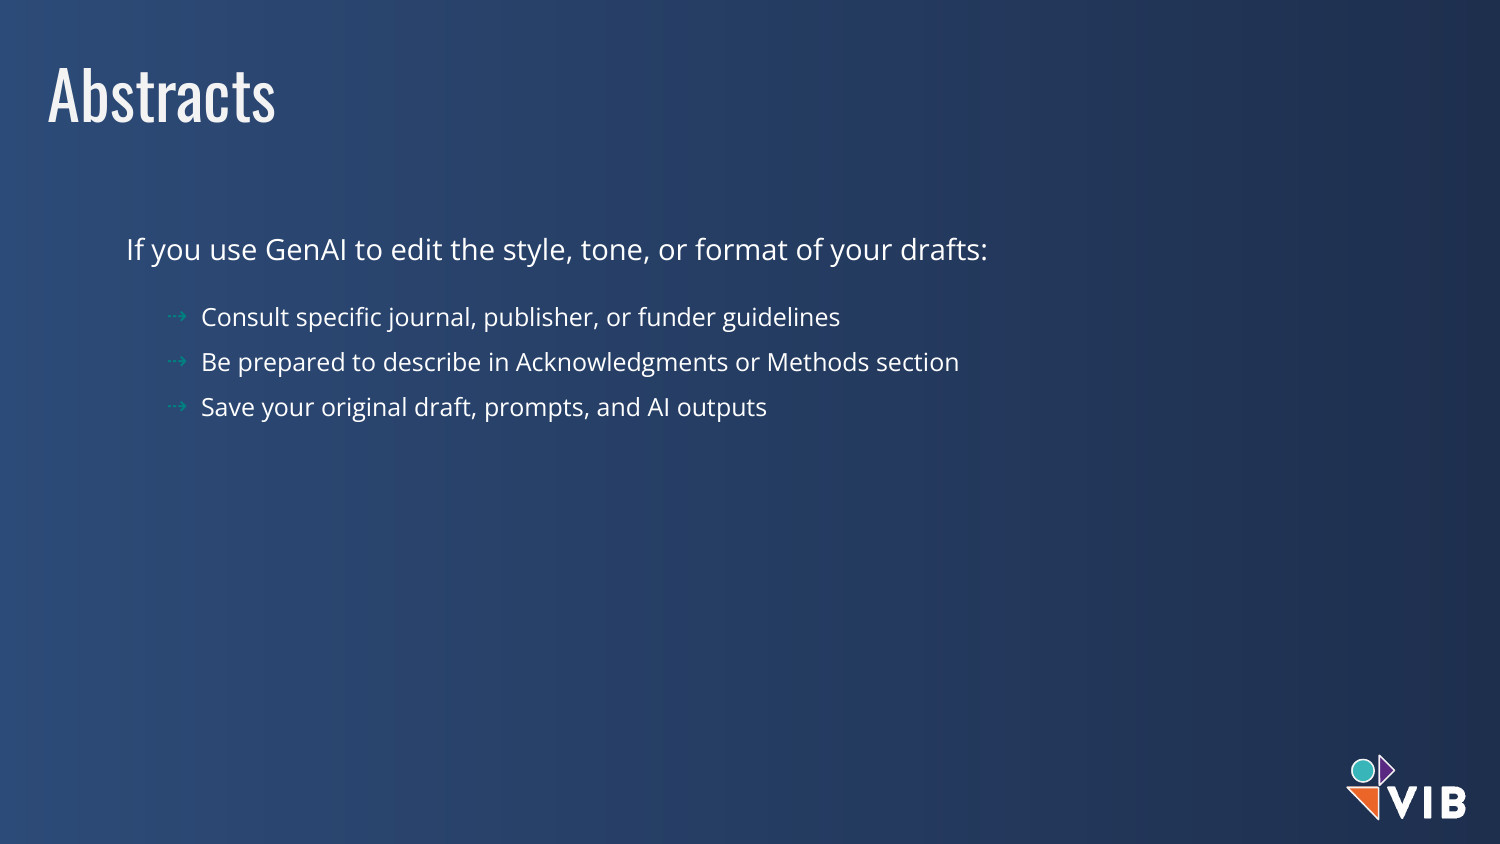

Abstracts
If you use GenAI to edit the style, tone, or format of your drafts:
Consult specific journal, publisher, or funder guidelines
Be prepared to describe in Acknowledgments or Methods section
Save your original draft, prompts, and AI outputs